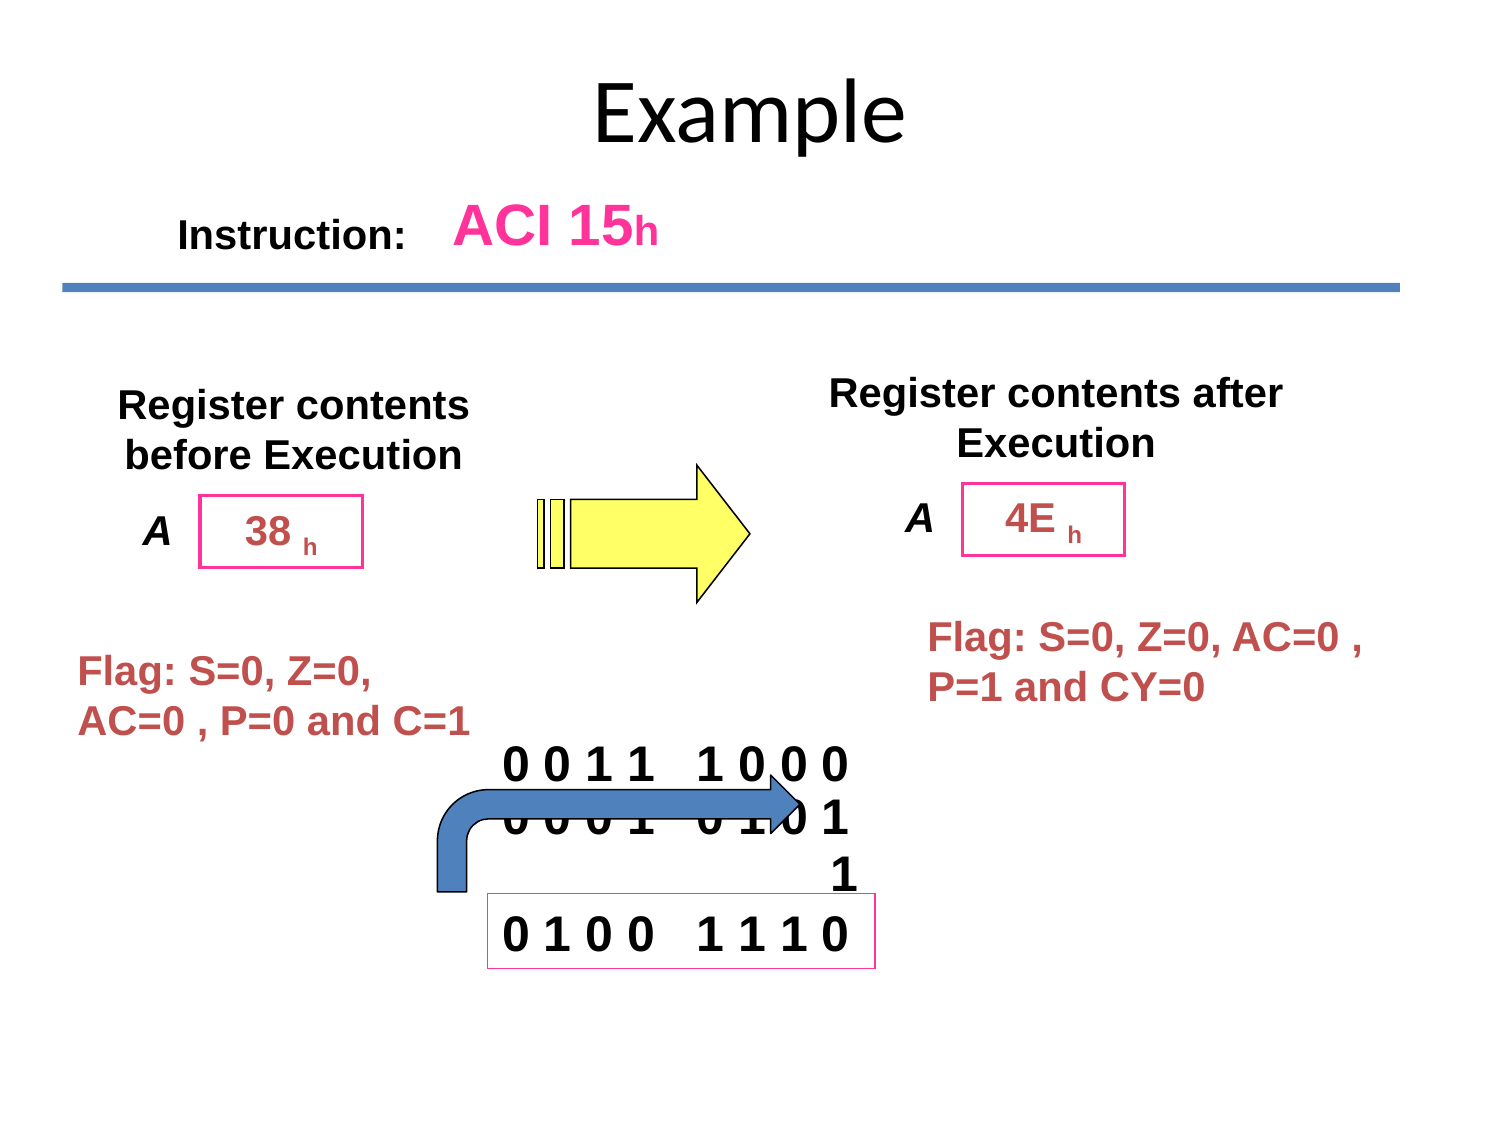

# Example
ACI 15h
Instruction:

Register contents after Execution
A
4E h
Register contents before Execution
A
38 h
Flag: S=0, Z=0, AC=0 , P=0 and C=1

Flag: S=0, Z=0, AC=0 , P=1 and CY=0
0 0 1 1   1 0 0 0
0 0 0 1   0 1 0 1

		  1
0 1 0 0   1 1 1 0